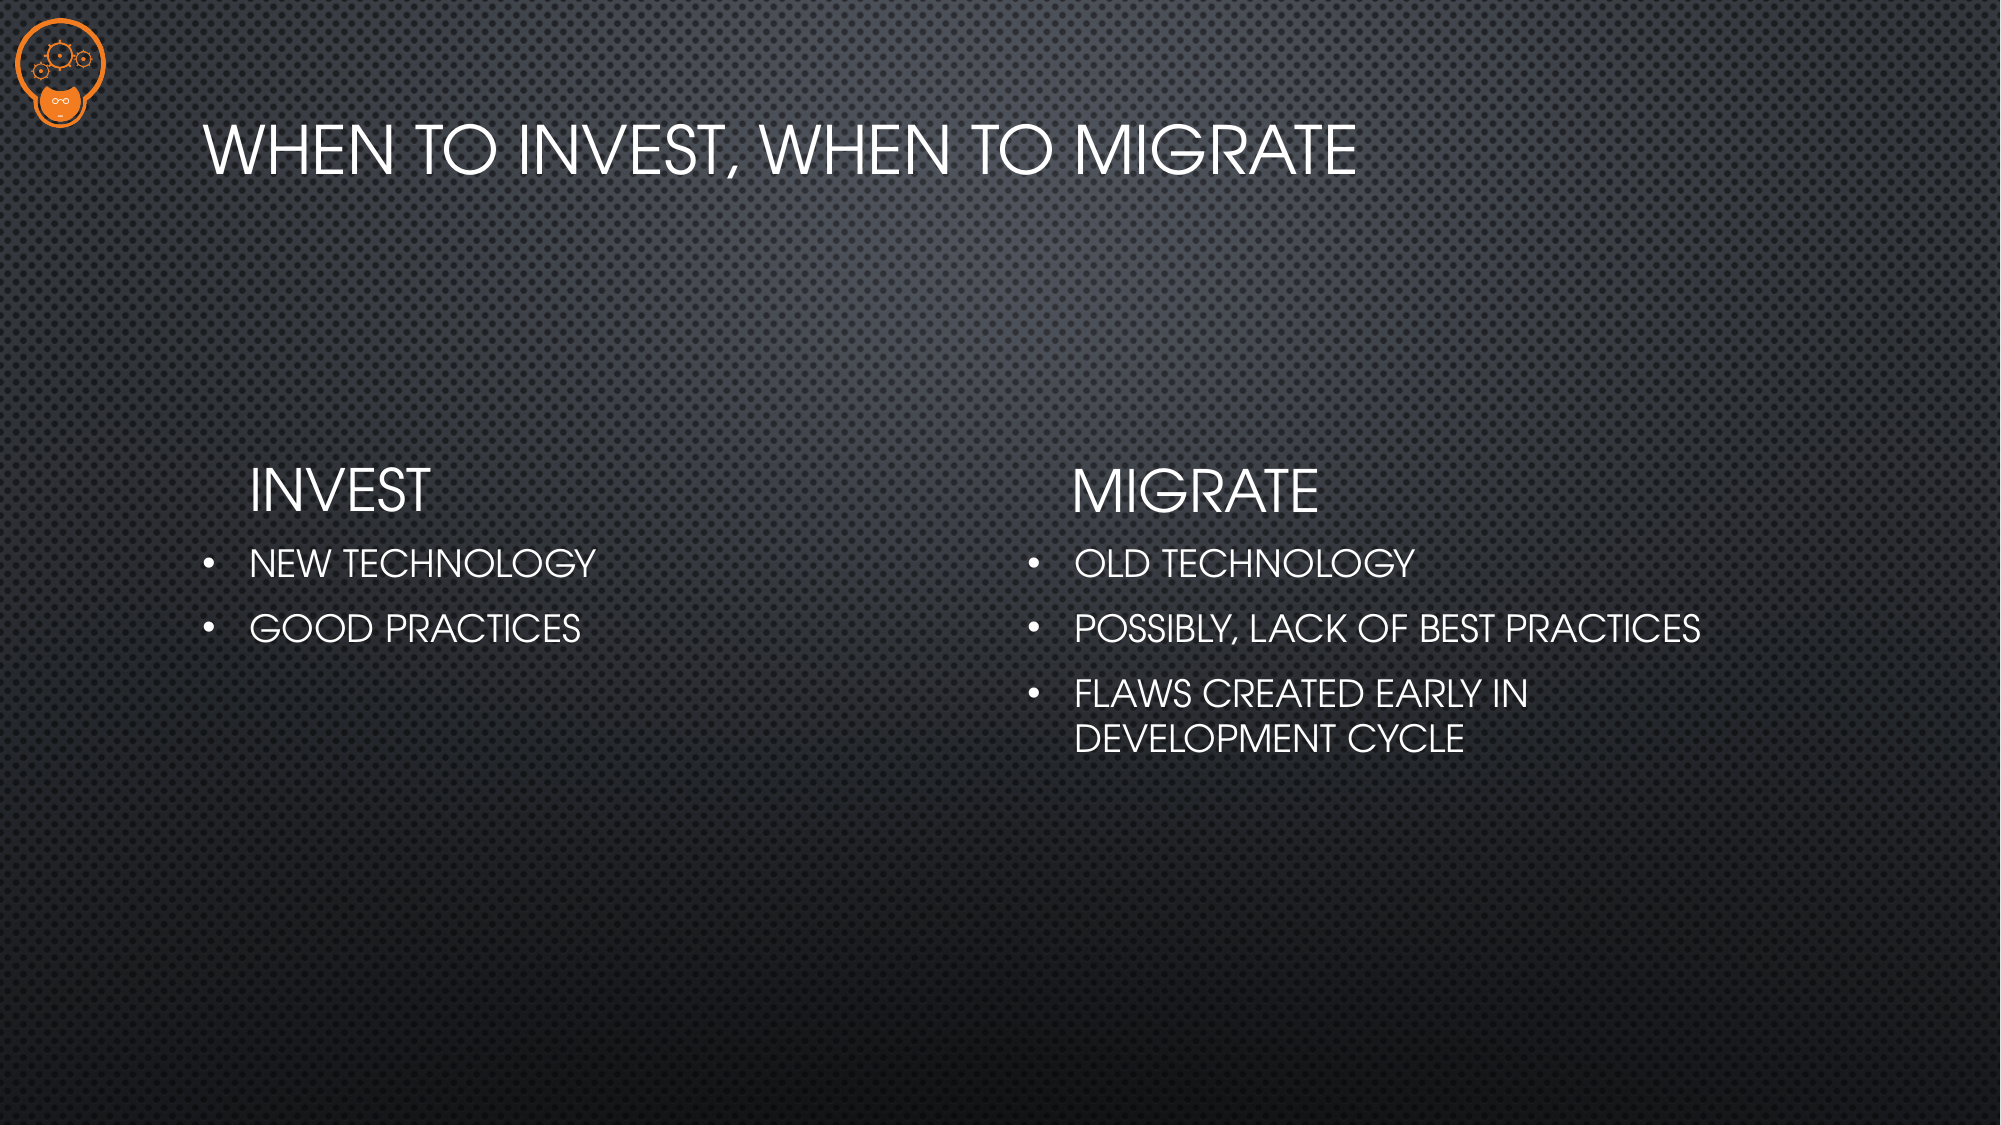

# When to Invest, When to Migrate
Invest
Migrate
New Technology
Good Practices
Old technology
Possibly, Lack of Best Practices
Flaws Created Early in Development Cycle